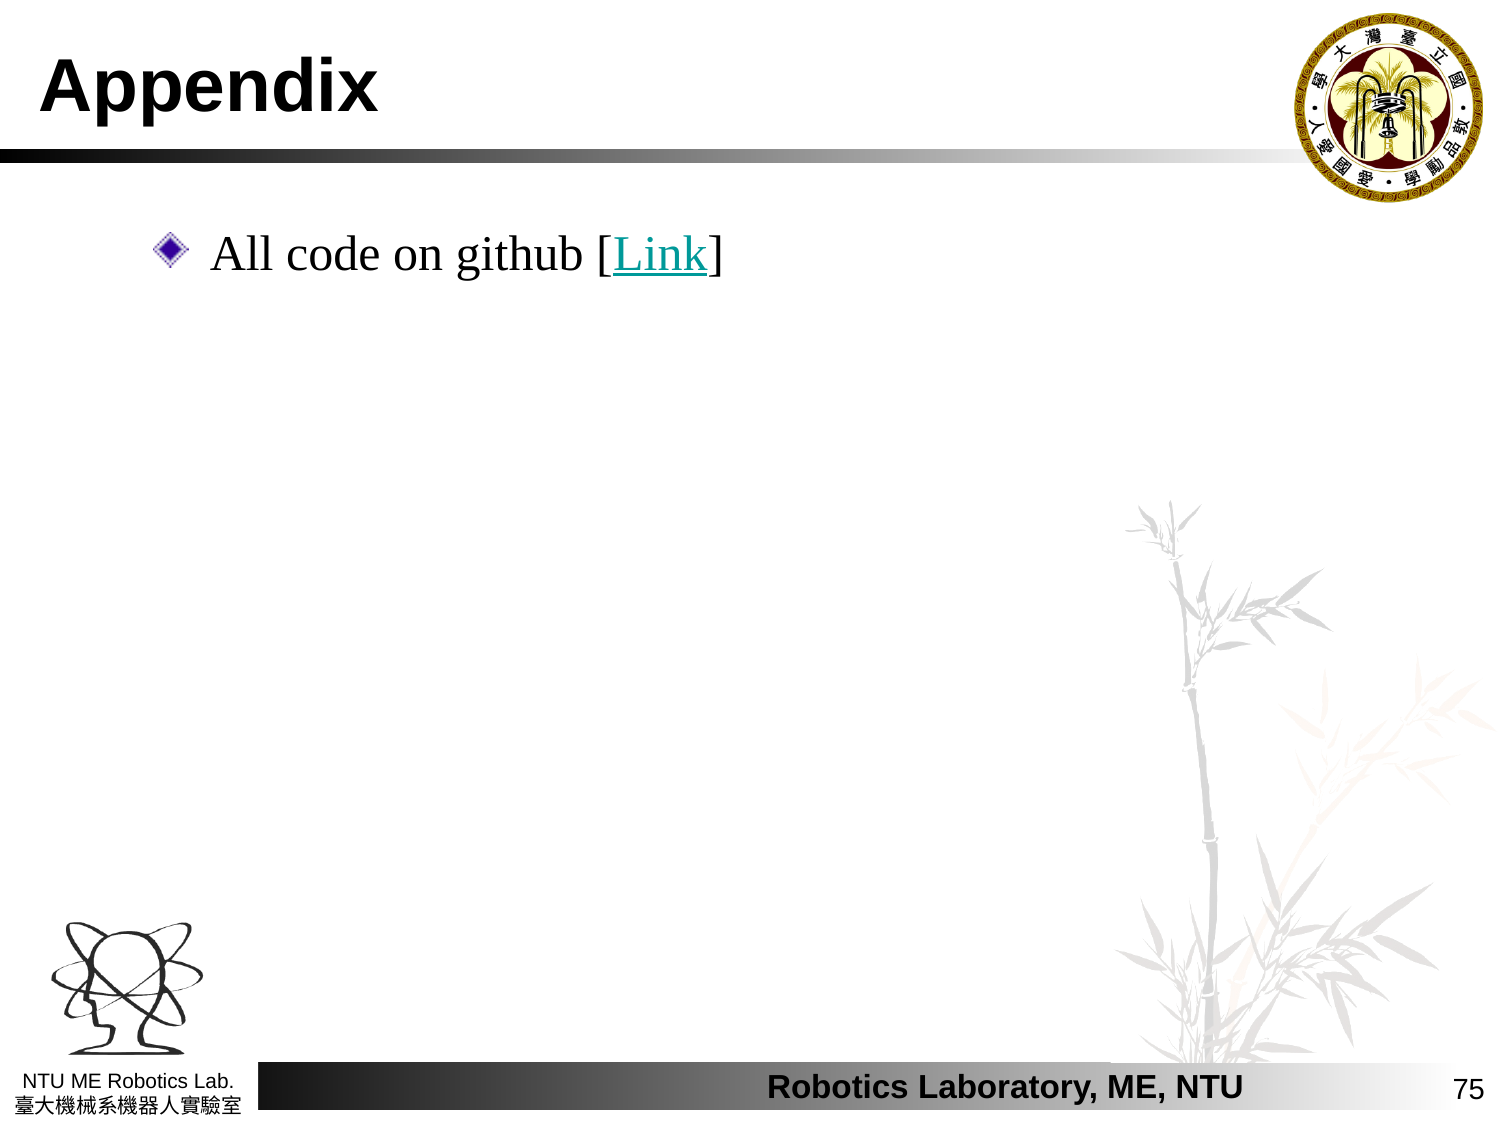

# Appendix
All code on github [Link]
75